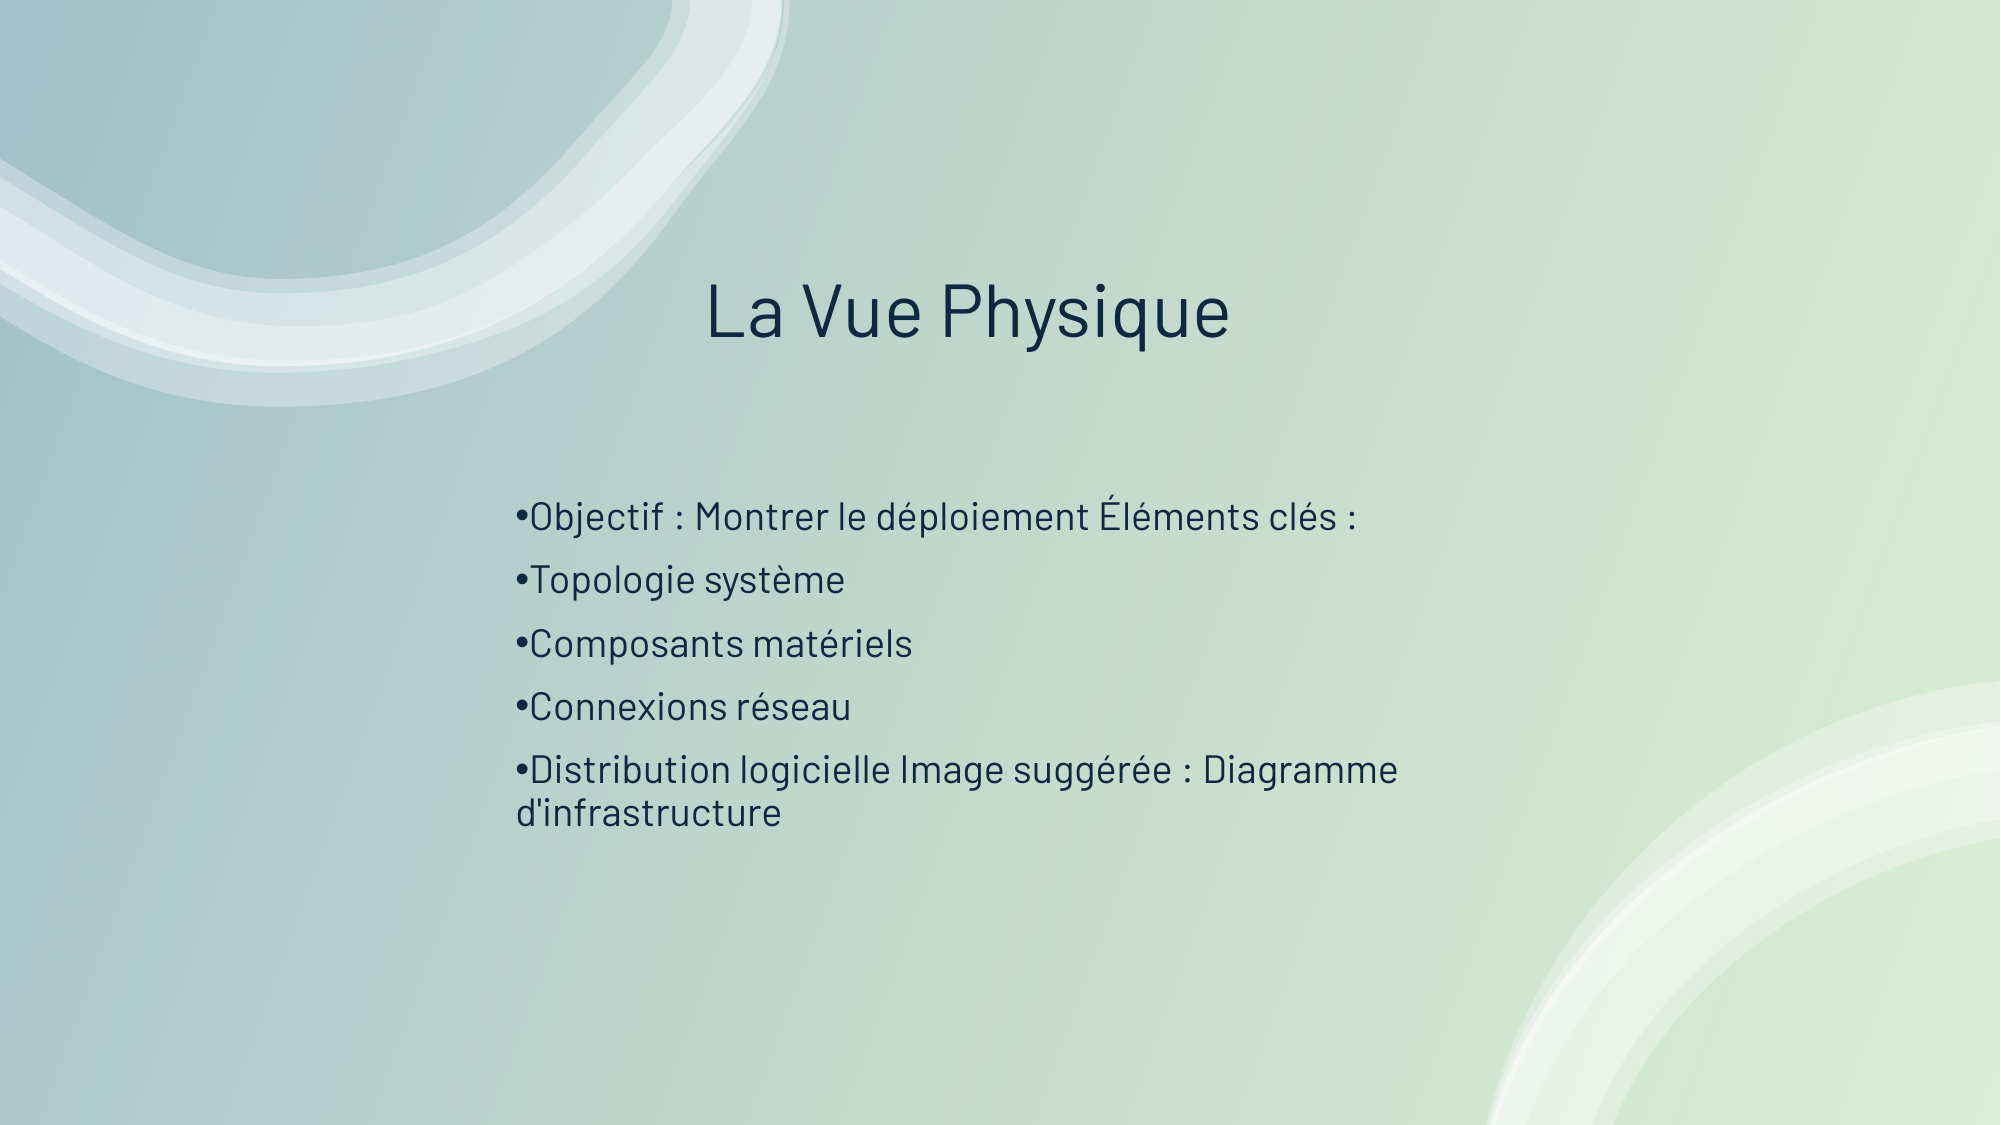

# La Vue Physique
Objectif : Montrer le déploiement Éléments clés :
Topologie système
Composants matériels
Connexions réseau
Distribution logicielle Image suggérée : Diagramme d'infrastructure